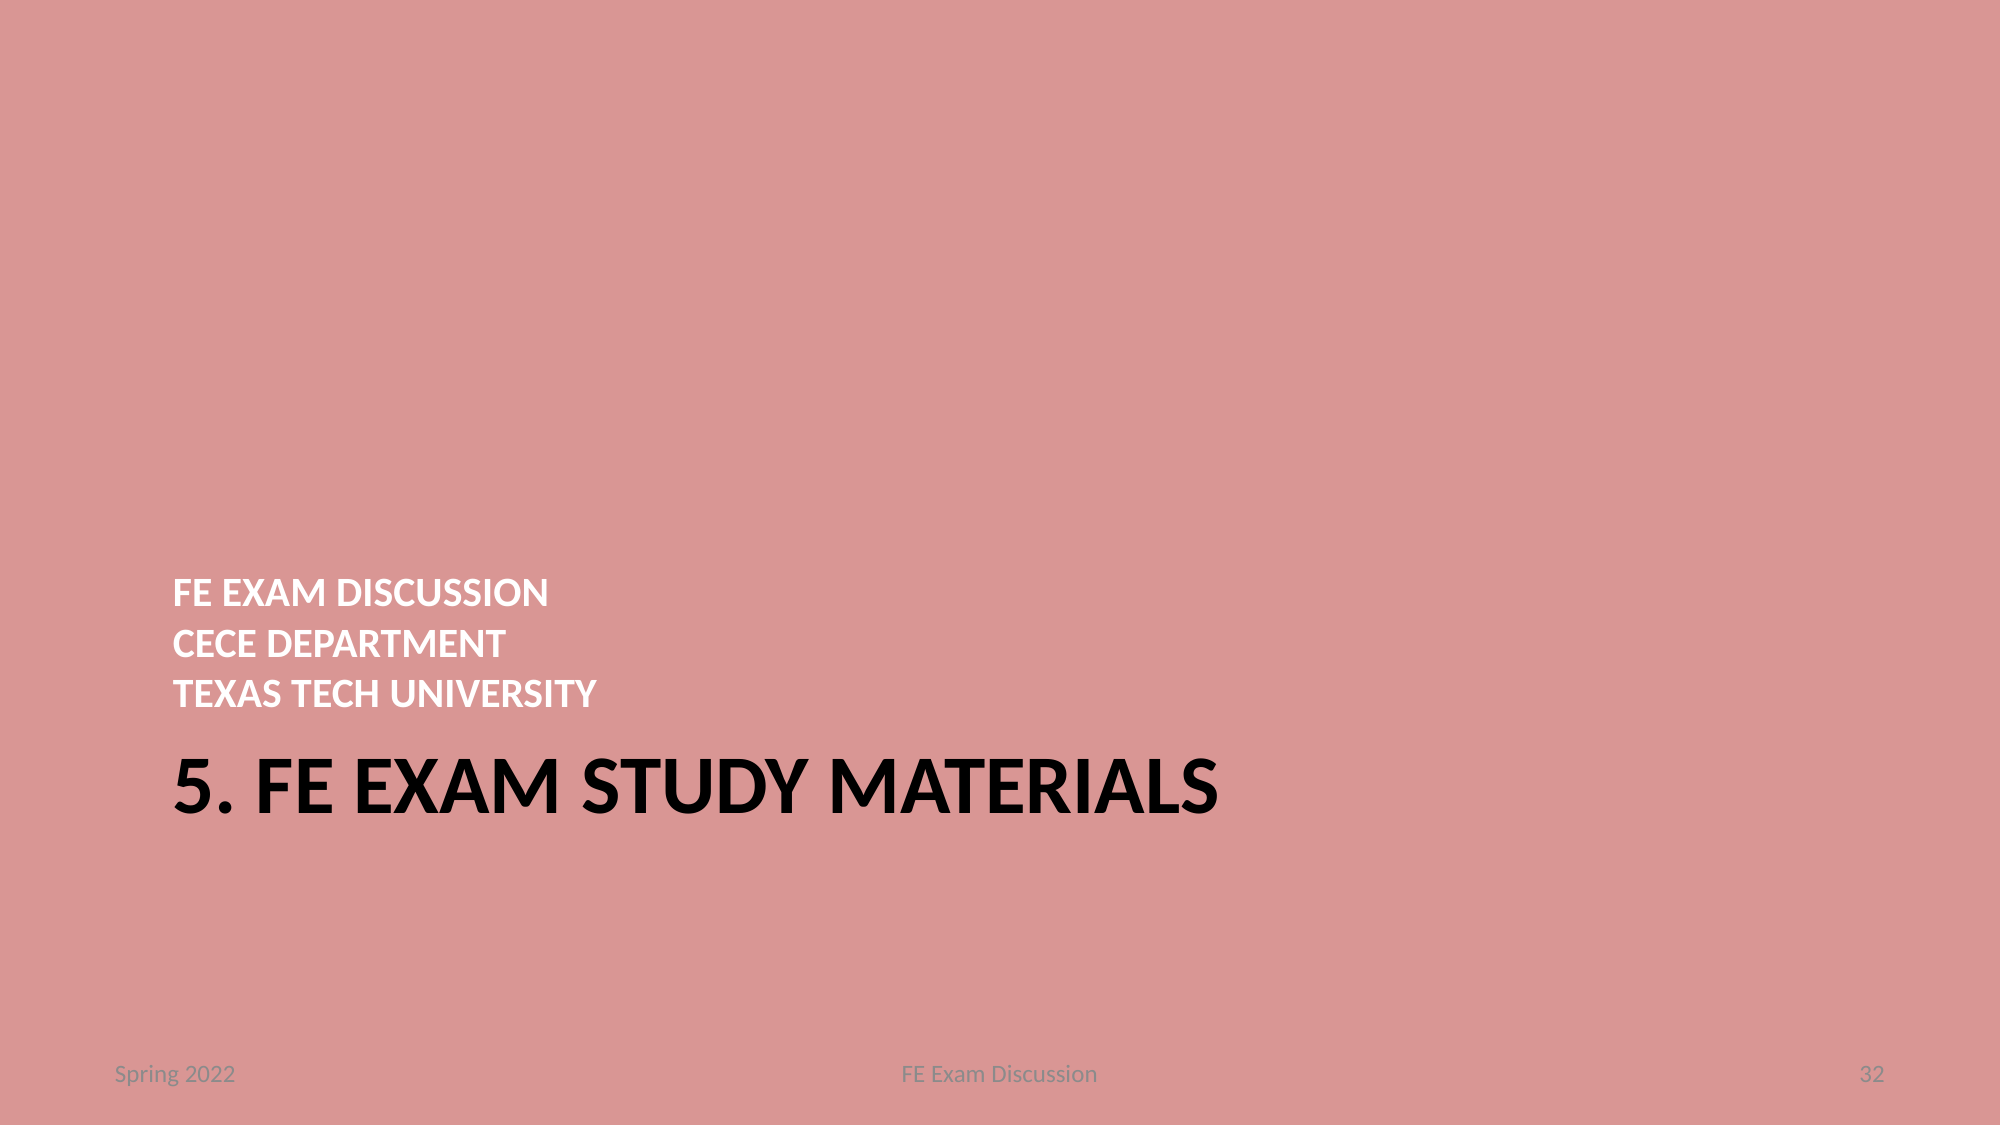

FE EXAM DISCUSSION
CECE DEPARTMENT
TEXAS TECH UNIVERSITY
# 5. FE Exam STUDY MATERIALS
Spring 2022
FE Exam Discussion
32